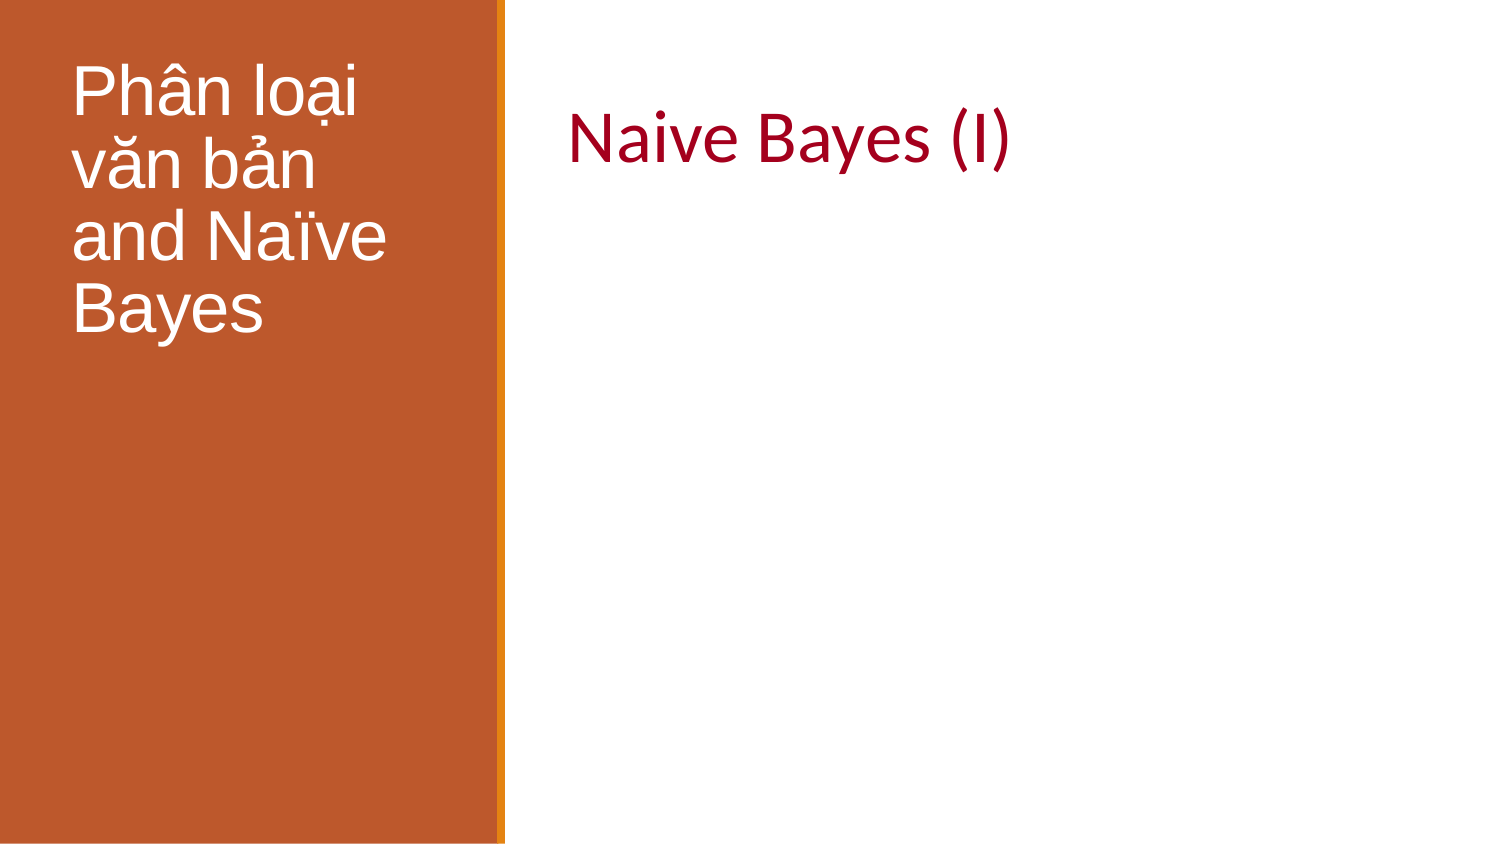

# Phân loại văn bản and Naïve Bayes
Naive Bayes (I)